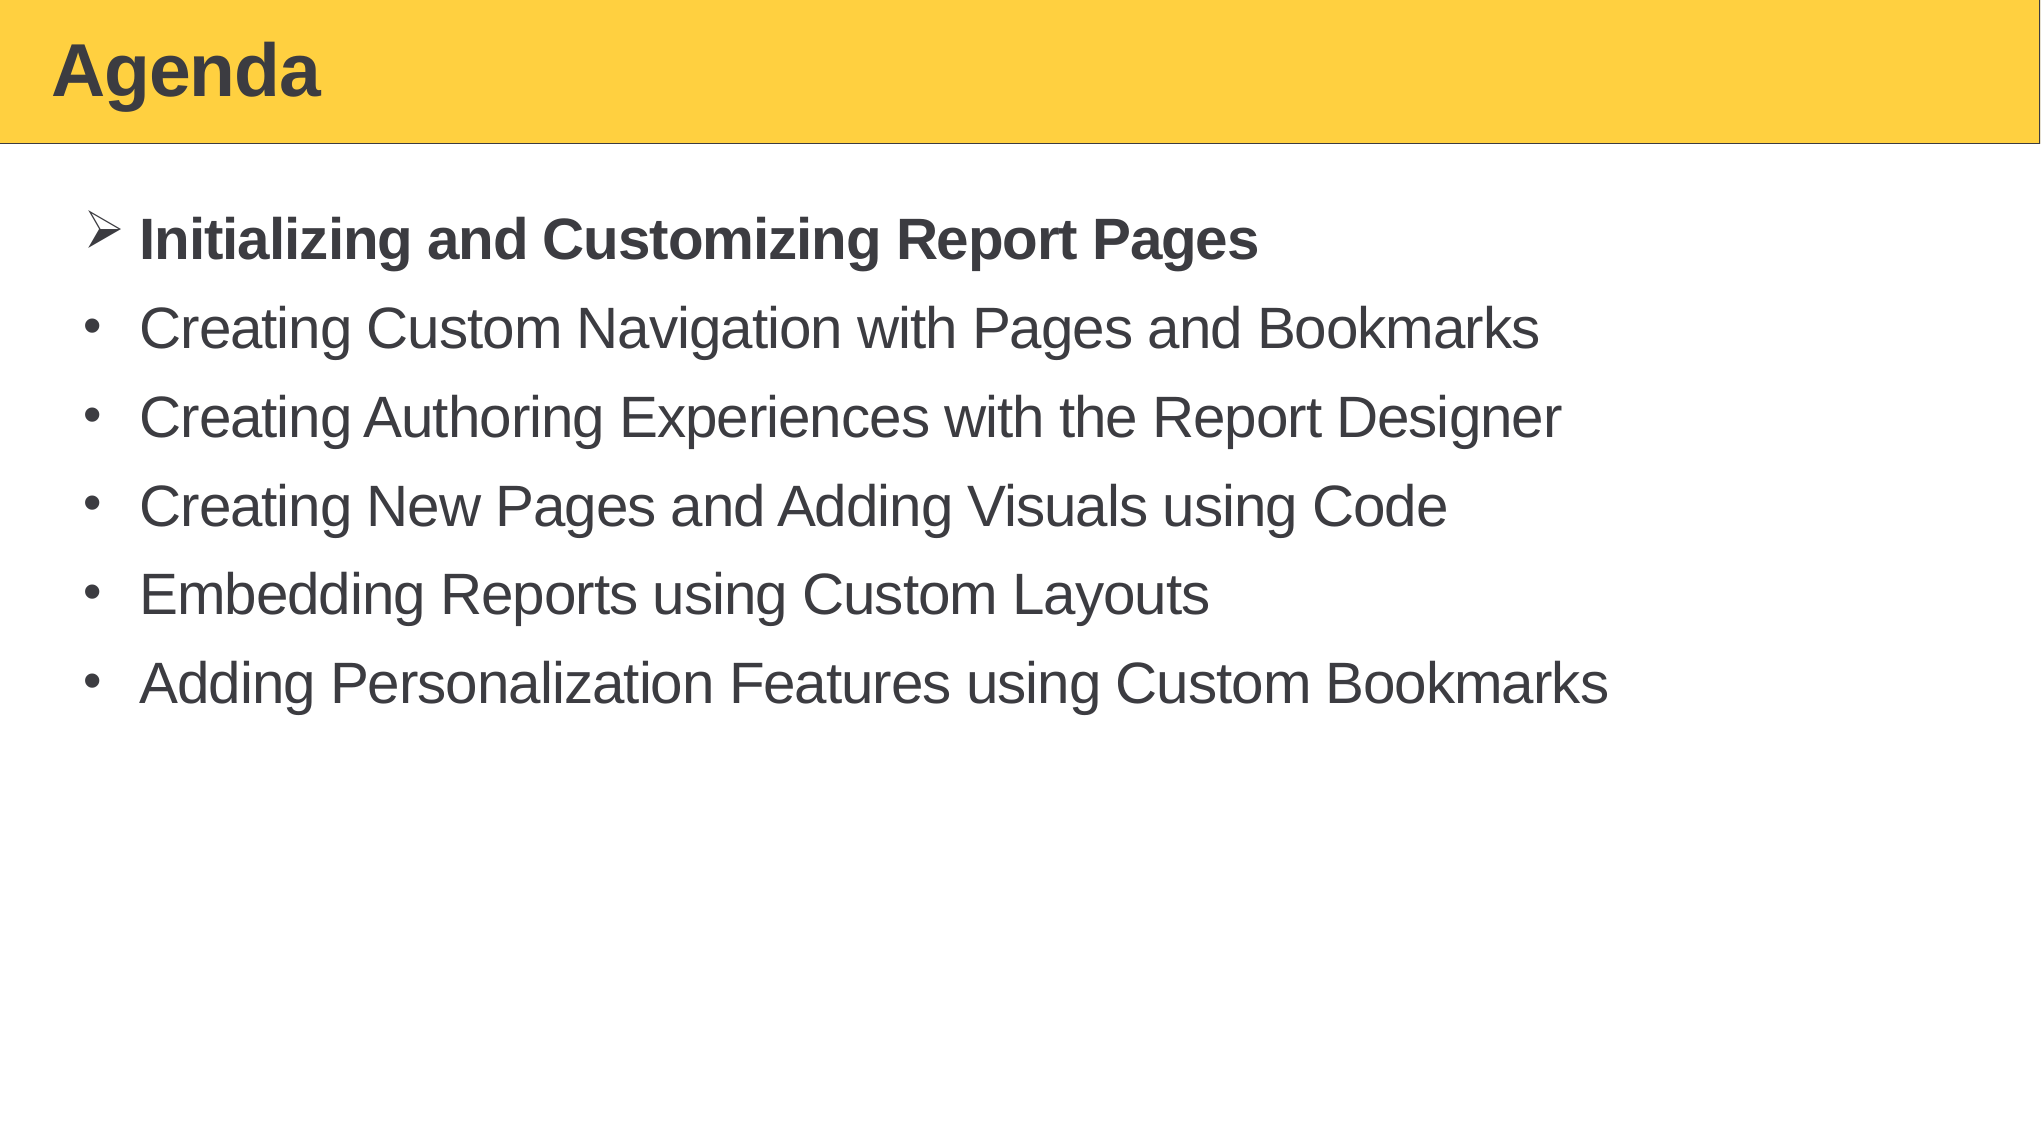

# Agenda
Initializing and Customizing Report Pages
Creating Custom Navigation with Pages and Bookmarks
Creating Authoring Experiences with the Report Designer
Creating New Pages and Adding Visuals using Code
Embedding Reports using Custom Layouts
Adding Personalization Features using Custom Bookmarks